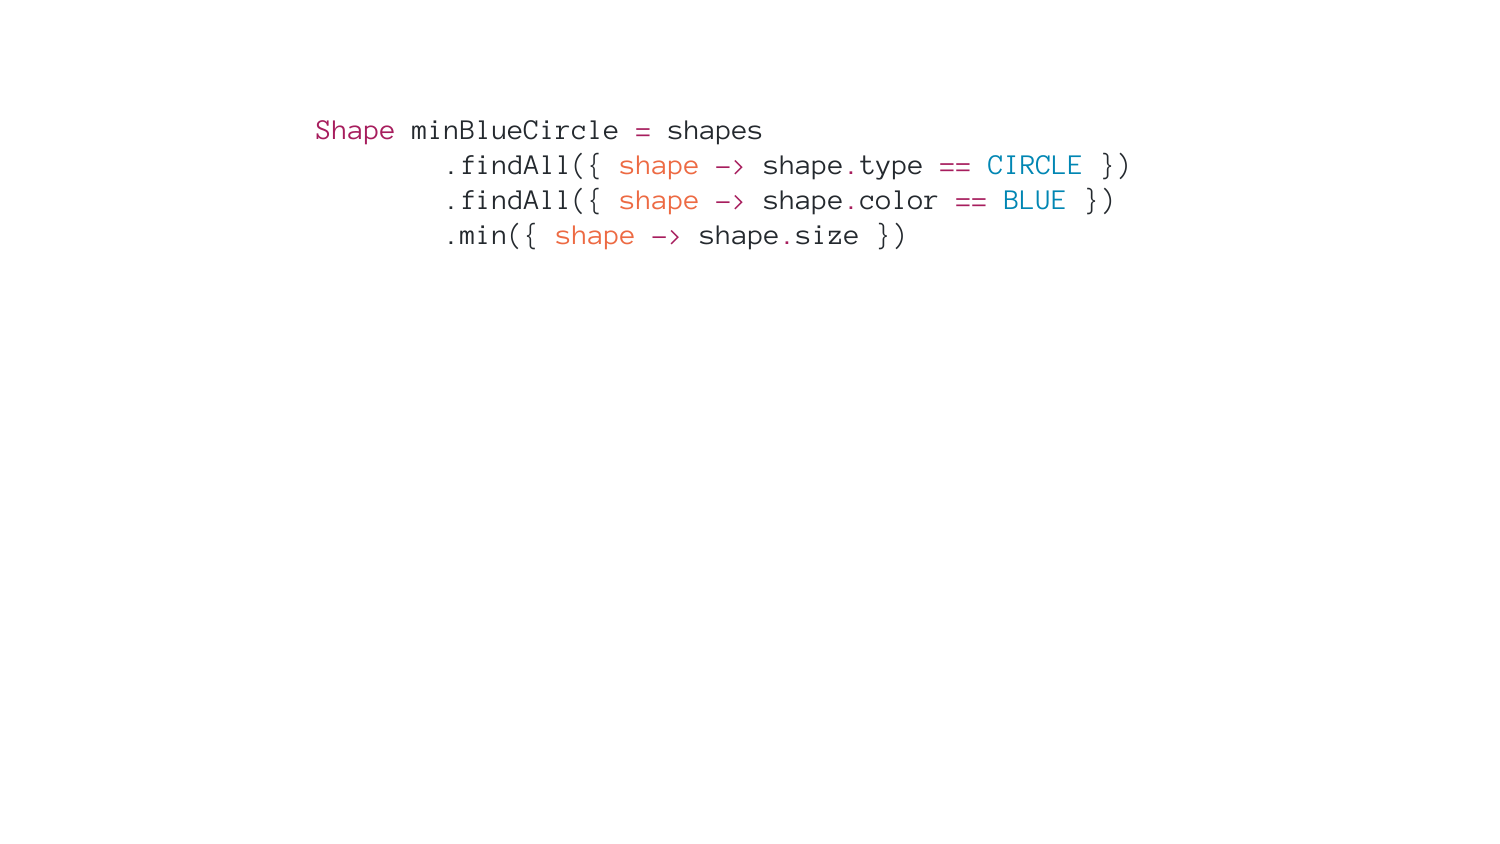

Shape minBlueCircle = shapes
           .findAll({ shape -> shape.type == CIRCLE })
           .findAll({ shape -> shape.color == BLUE })
           .min({ shape -> shape.size })